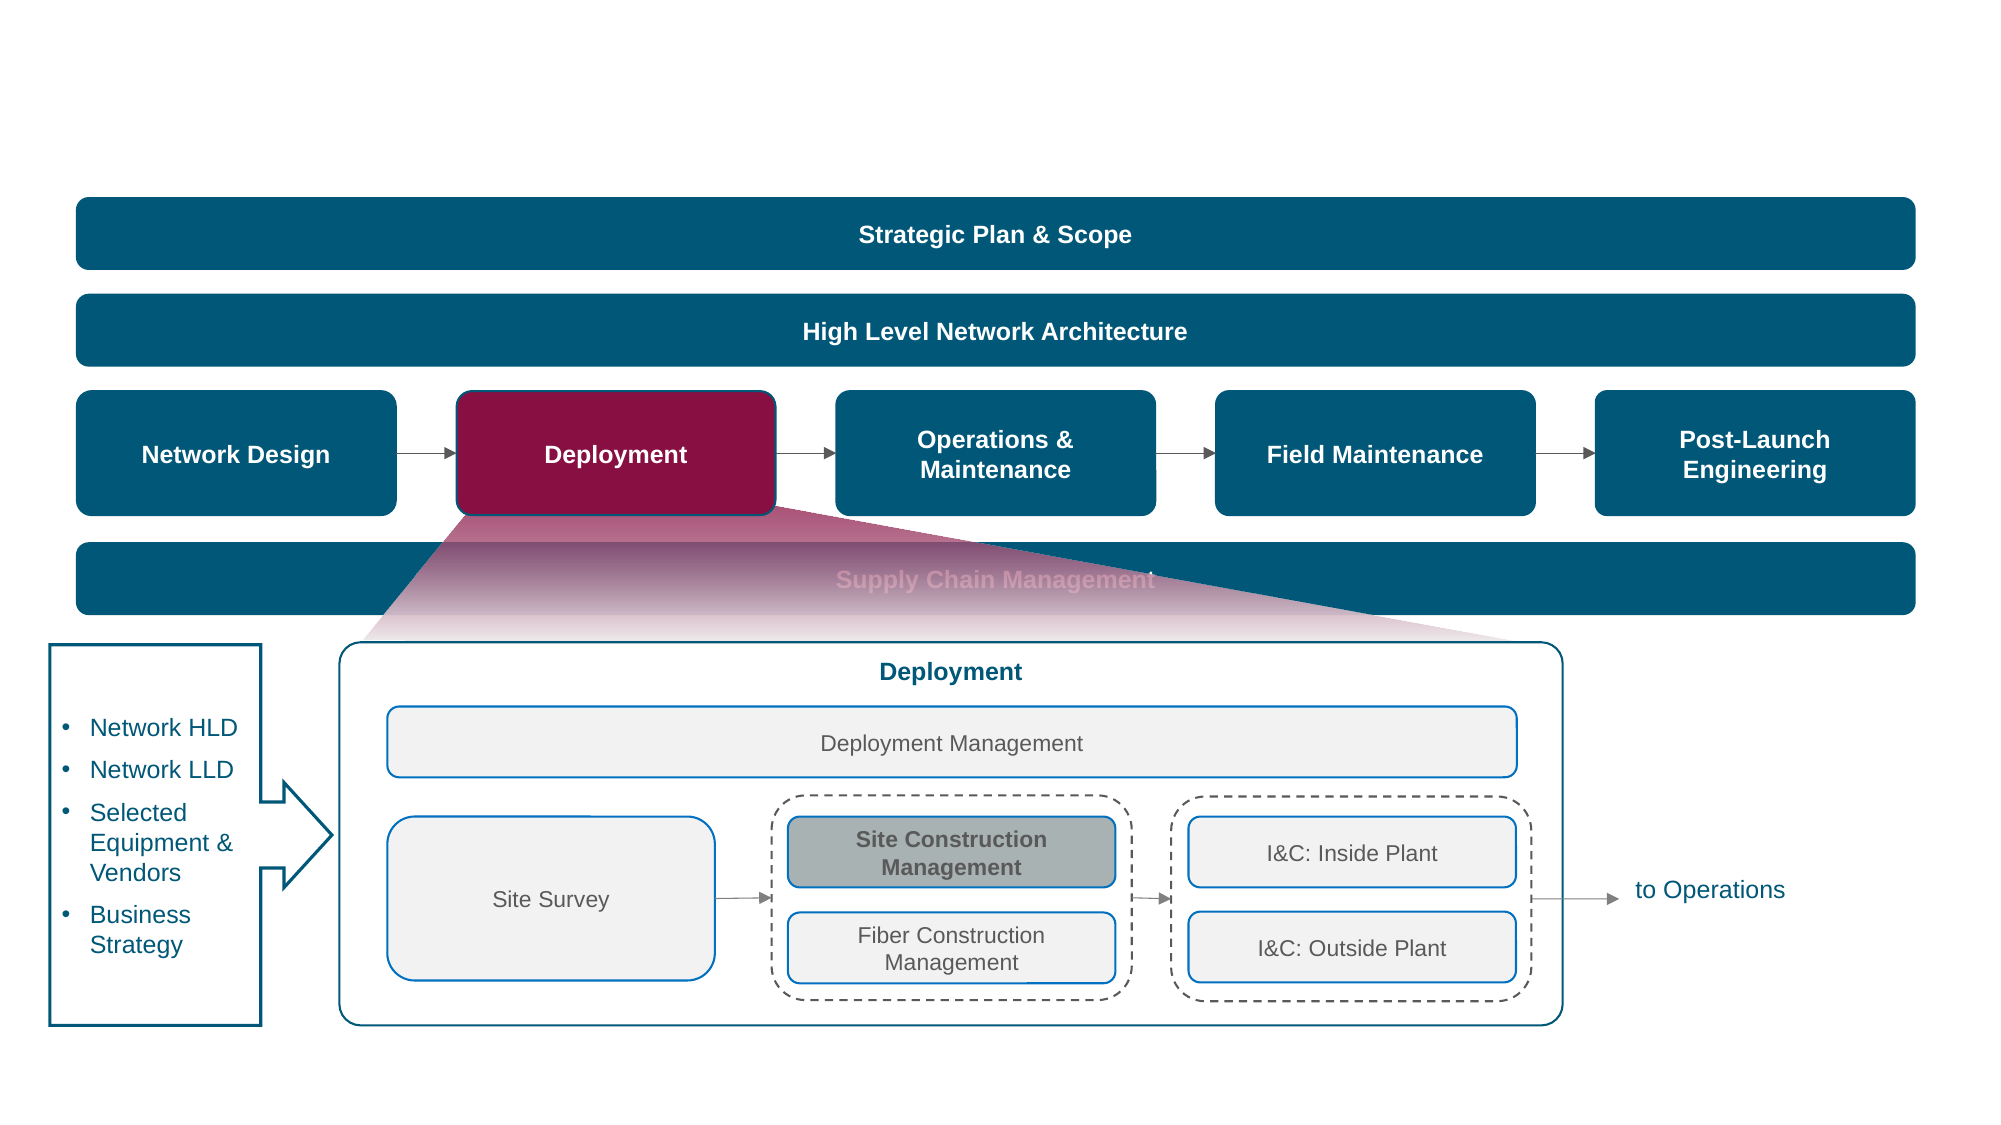

Strategic Plan & Scope
High Level Network Architecture
Network Design
Deployment
Operations & Maintenance
Field Maintenance
Post-Launch Engineering

Supply Chain Management
Deployment
Network HLD
Network LLD
Selected Equipment & Vendors
Business Strategy
Deployment Management

Site Survey
Site Construction Management
I&C: Inside Plant
to Operations
I&C: Outside Plant
Fiber Construction Management